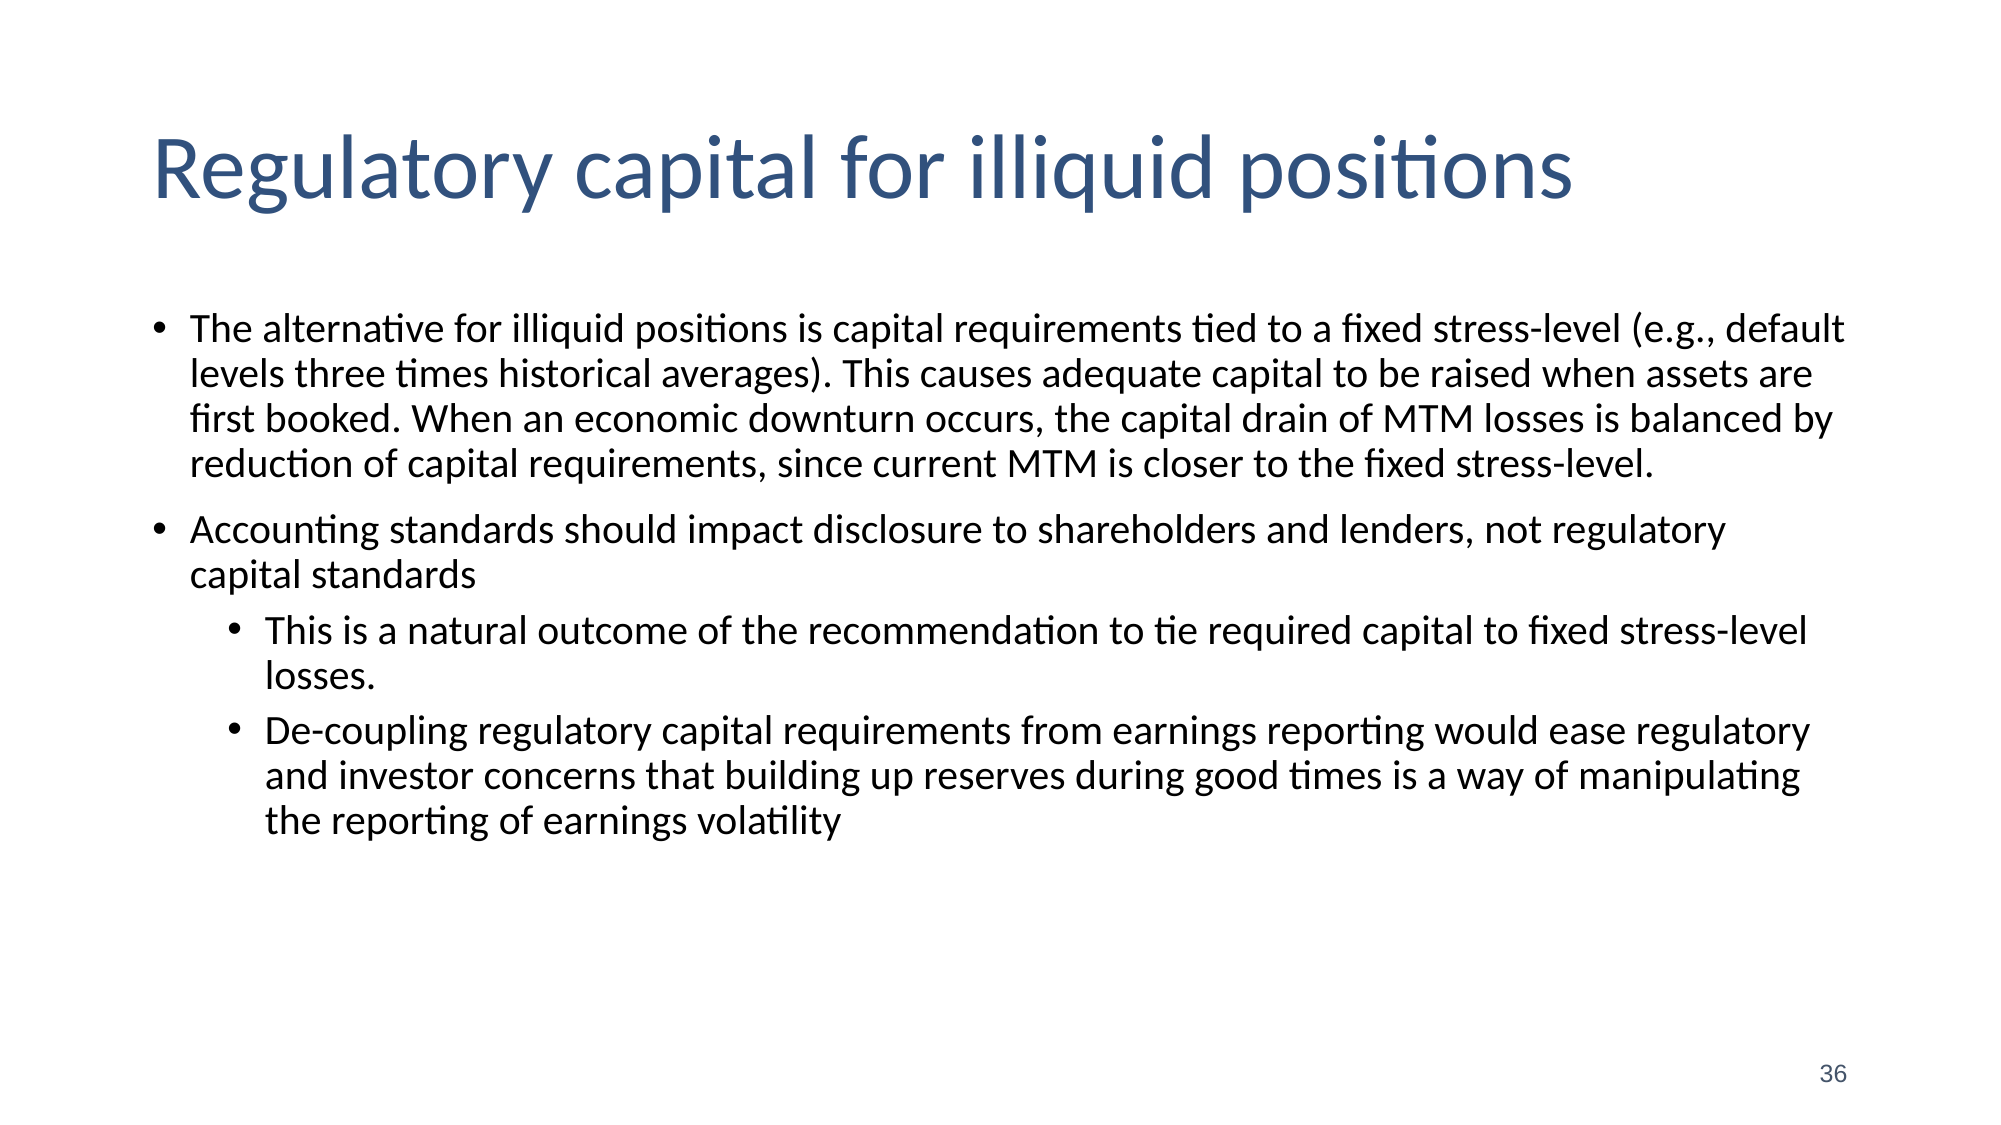

# Regulatory capital for illiquid positions
The alternative for illiquid positions is capital requirements tied to a fixed stress-level (e.g., default levels three times historical averages). This causes adequate capital to be raised when assets are first booked. When an economic downturn occurs, the capital drain of MTM losses is balanced by reduction of capital requirements, since current MTM is closer to the fixed stress-level.
Accounting standards should impact disclosure to shareholders and lenders, not regulatory capital standards
This is a natural outcome of the recommendation to tie required capital to fixed stress-level losses.
De-coupling regulatory capital requirements from earnings reporting would ease regulatory and investor concerns that building up reserves during good times is a way of manipulating the reporting of earnings volatility

36